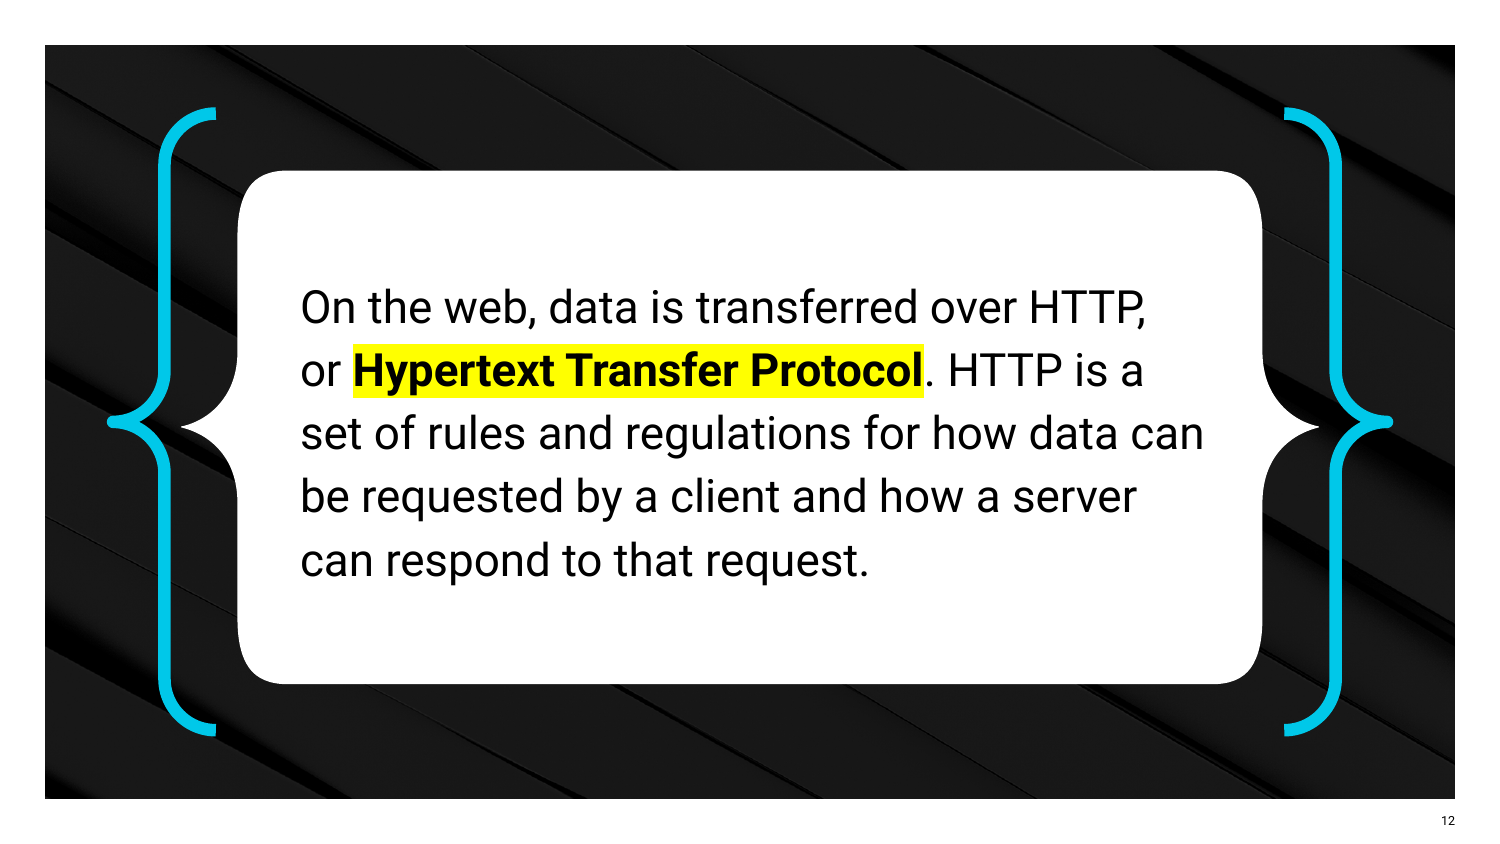

On the web, data is transferred over HTTP,
or Hypertext Transfer Protocol. HTTP is a set of rules and regulations for how data can be requested by a client and how a server can respond to that request.